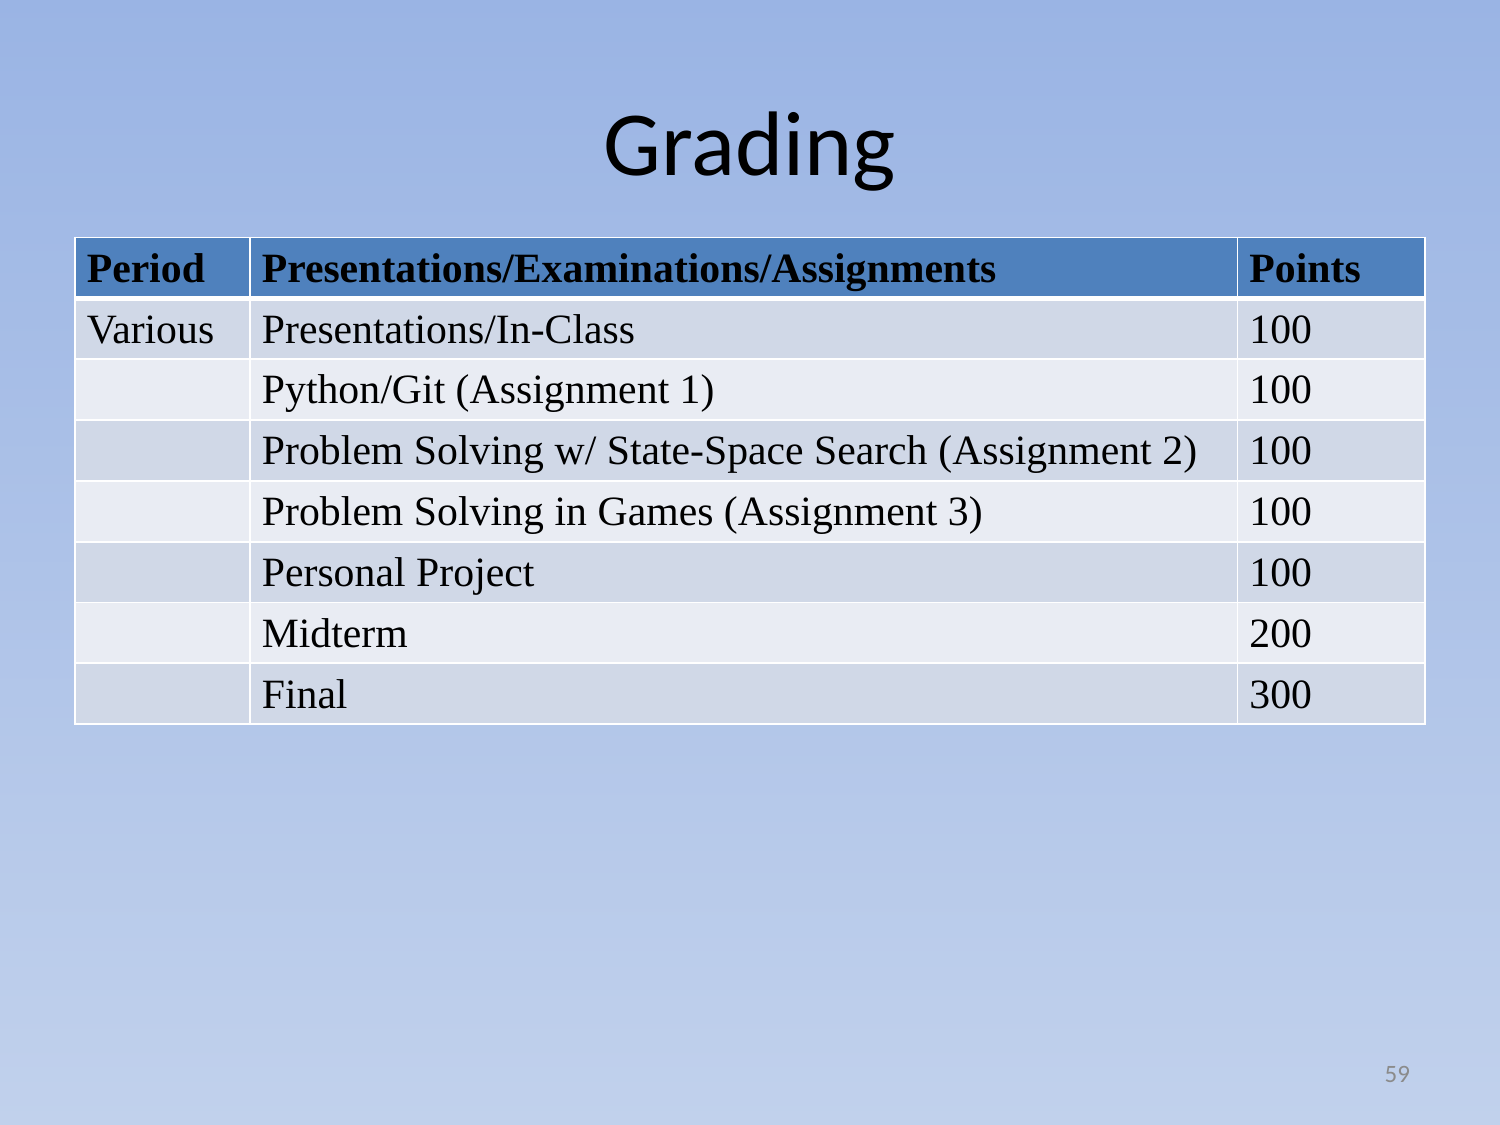

# Grading
| Period | Presentations/Examinations/Assignments | Points |
| --- | --- | --- |
| Various | Presentations/In-Class | 100 |
|  | Python/Git (Assignment 1) | 100 |
|  | Problem Solving w/ State-Space Search (Assignment 2) | 100 |
|  | Problem Solving in Games (Assignment 3) | 100 |
|  | Personal Project | 100 |
|  | Midterm | 200 |
|  | Final | 300 |
59